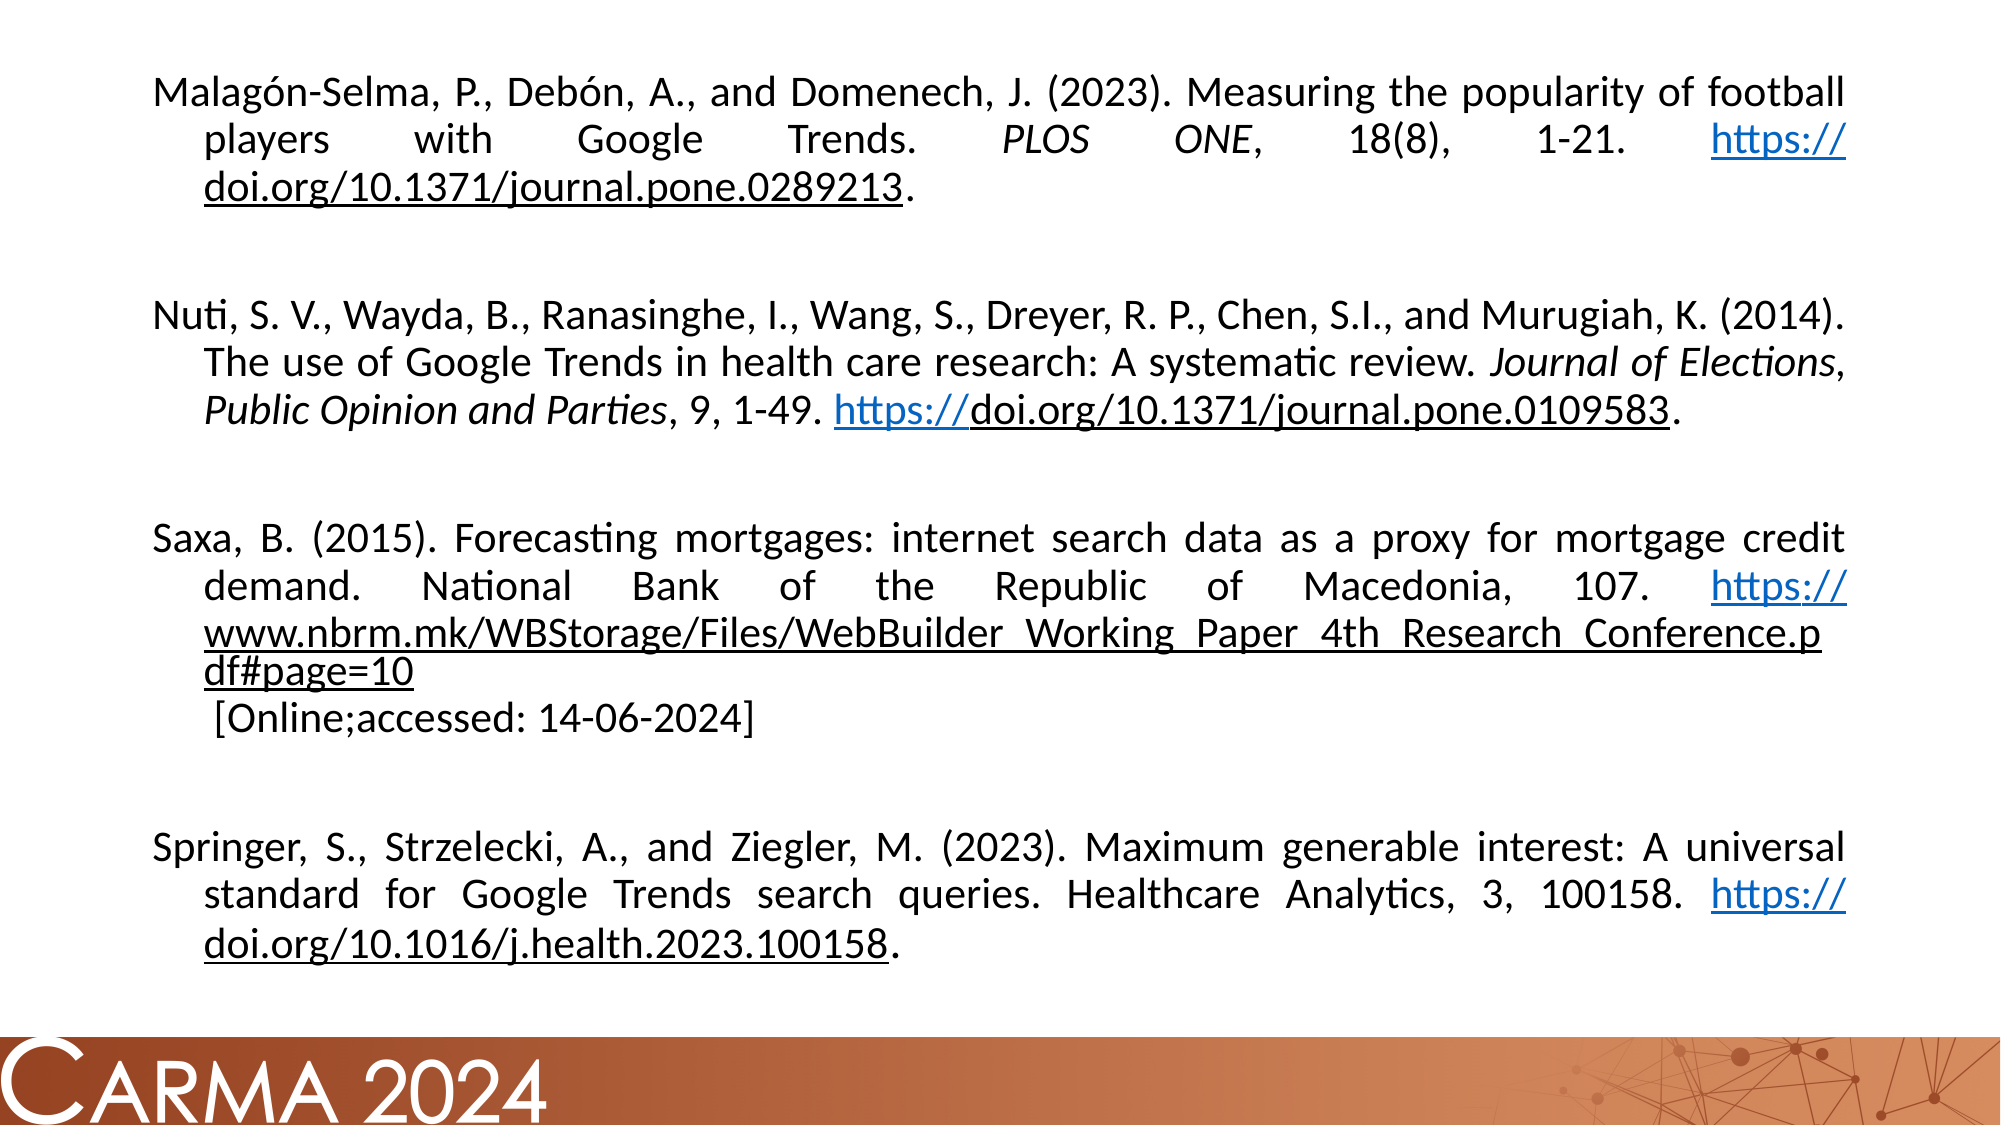

Malagón-Selma, P., Debón, A., and Domenech, J. (2023). Measuring the popularity of football players with Google Trends. PLOS ONE, 18(8), 1-21. https://doi.org/10.1371/journal.pone.0289213.

Nuti, S. V., Wayda, B., Ranasinghe, I., Wang, S., Dreyer, R. P., Chen, S.I., and Murugiah, K. (2014). The use of Google Trends in health care research: A systematic review. Journal of Elections, Public Opinion and Parties, 9, 1-49. https://doi.org/10.1371/journal.pone.0109583.

Saxa, B. (2015). Forecasting mortgages: internet search data as a proxy for mortgage credit demand. National Bank of the Republic of Macedonia, 107. https://www.nbrm.mk/WBStorage/Files/WebBuilder_Working_Paper_4th_Research_Conference.pdf#page=10 [Online;accessed: 14-06-2024]

Springer, S., Strzelecki, A., and Ziegler, M. (2023). Maximum generable interest: A universal standard for Google Trends search queries. Healthcare Analytics, 3, 100158. https://doi.org/10.1016/j.health.2023.100158.